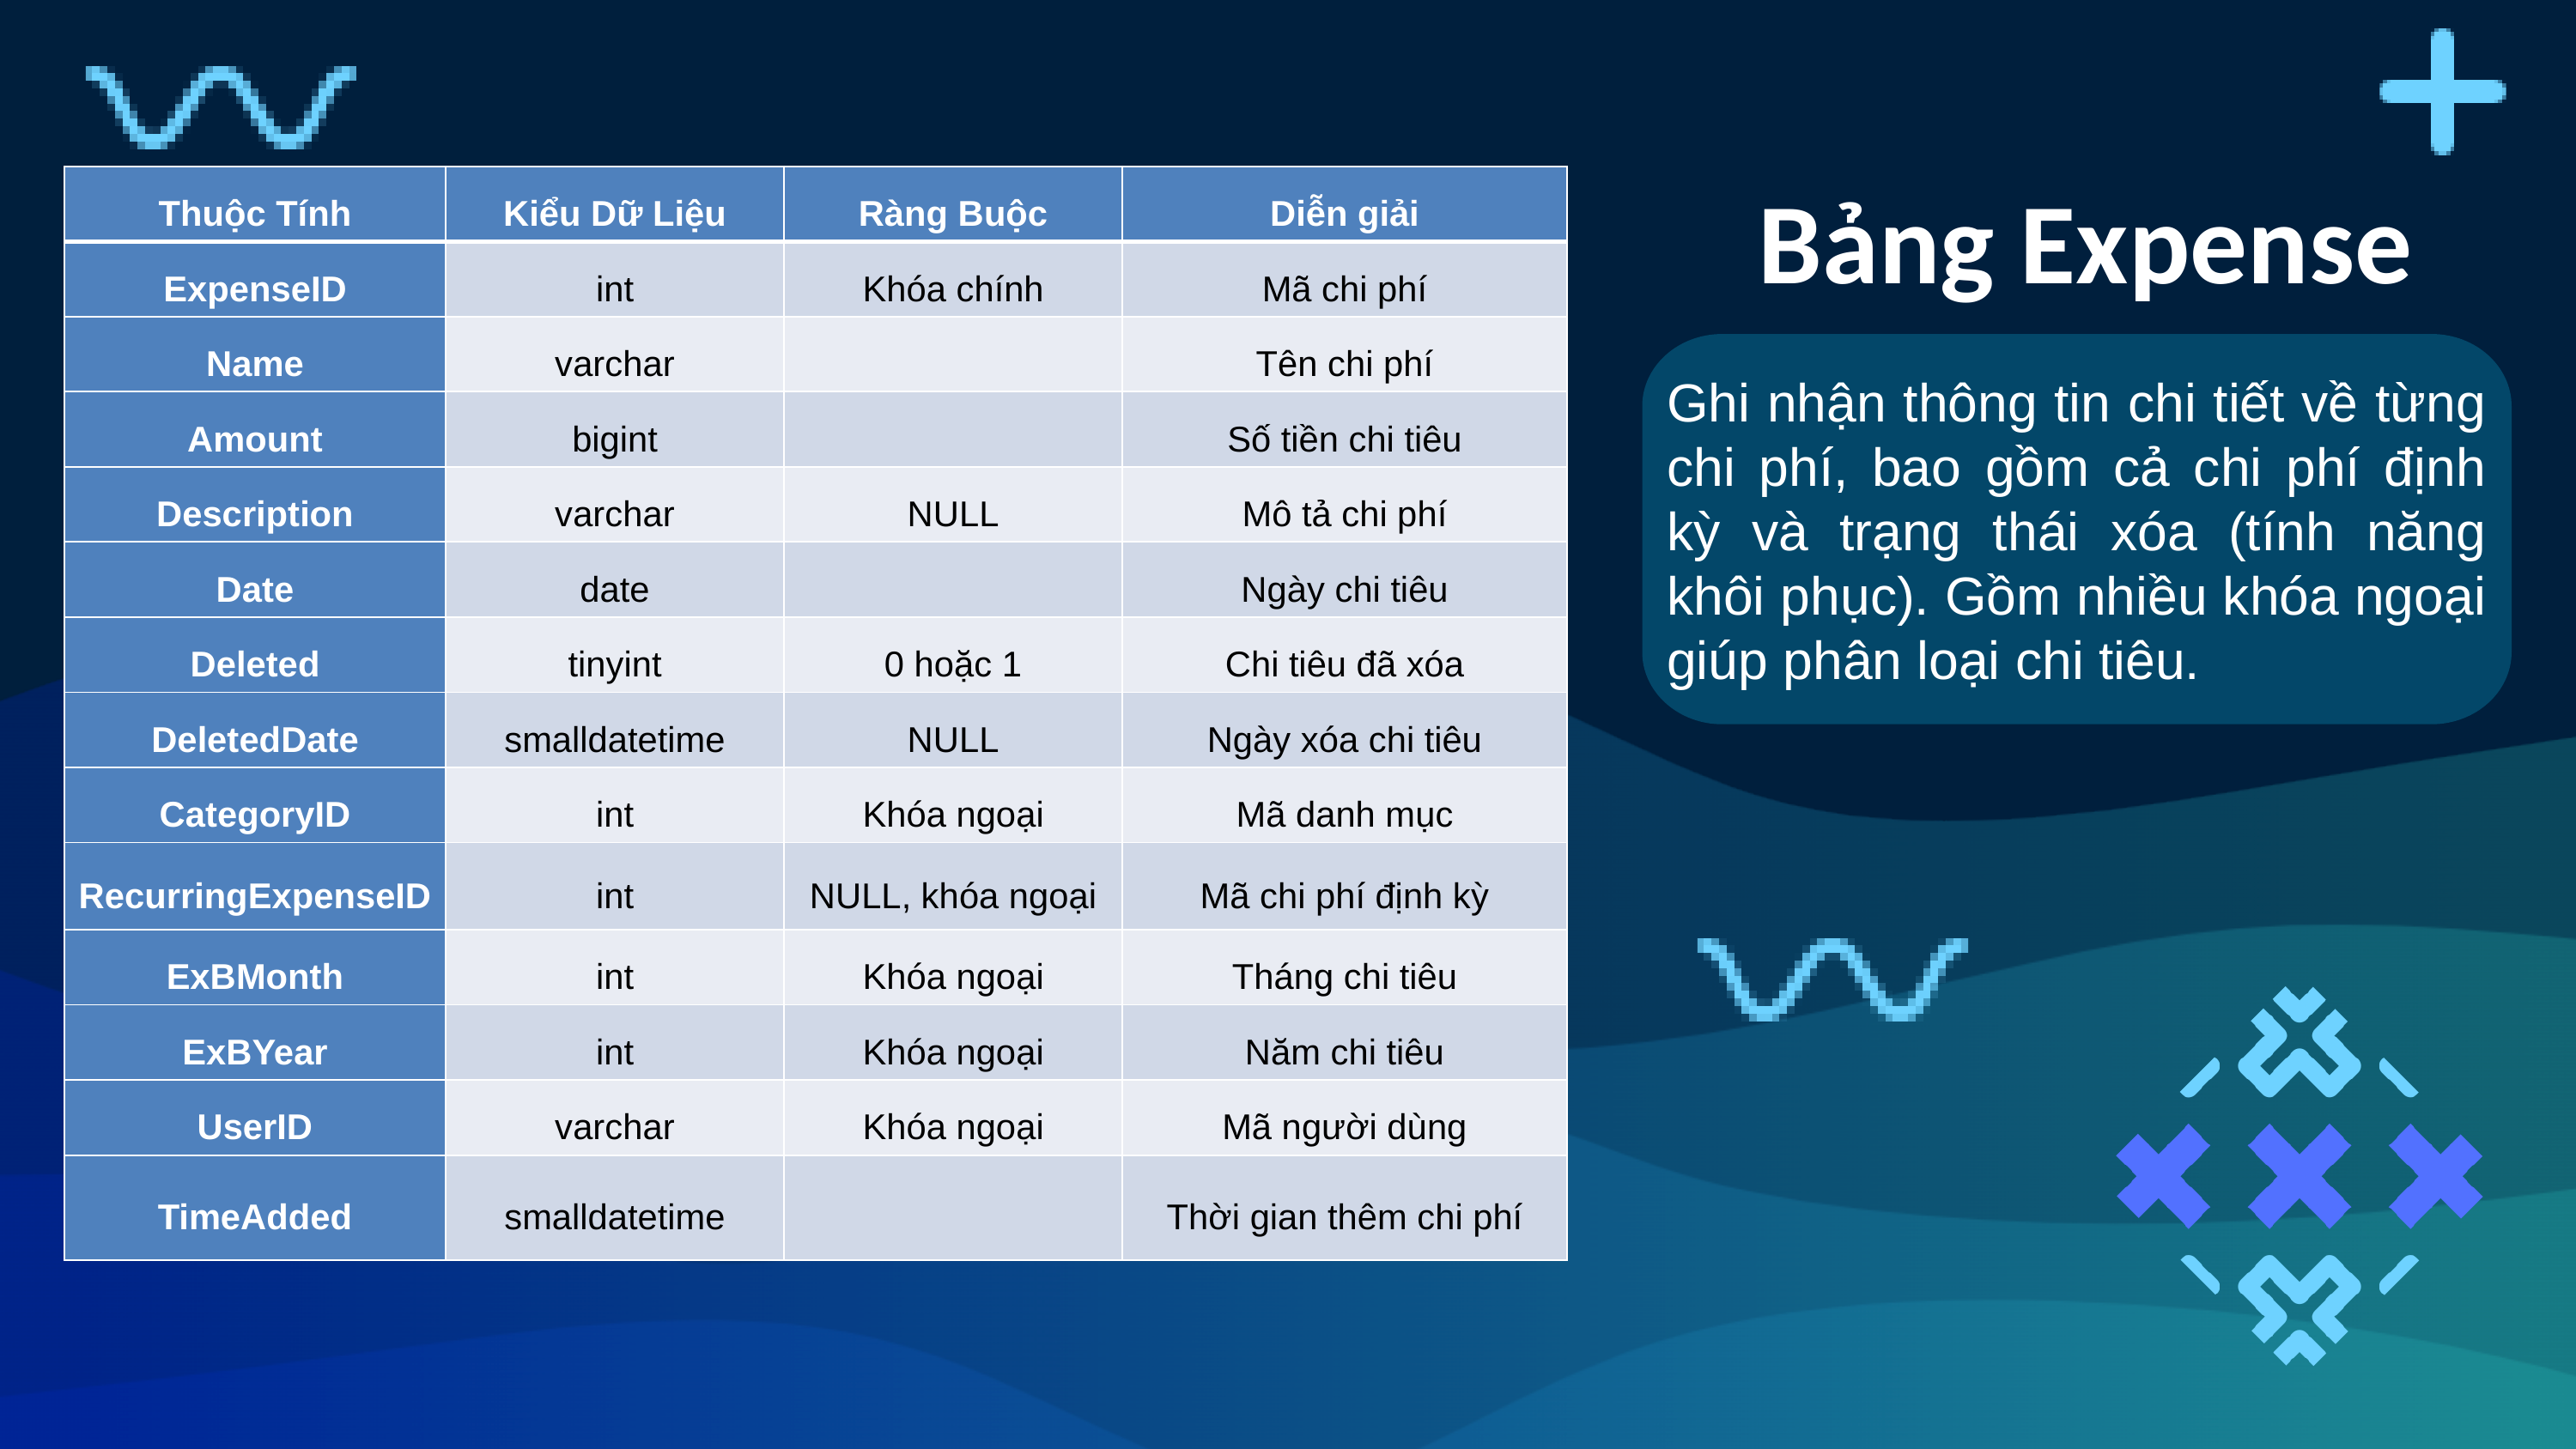

| Thuộc Tính | Kiểu Dữ Liệu | Ràng Buộc | Diễn giải |
| --- | --- | --- | --- |
| ExpenseID | int | Khóa chính | Mã chi phí |
| Name | varchar |  | Tên chi phí |
| Amount | bigint |  | Số tiền chi tiêu |
| Description | varchar | NULL | Mô tả chi phí |
| Date | date |  | Ngày chi tiêu |
| Deleted | tinyint | 0 hoặc 1 | Chi tiêu đã xóa |
| DeletedDate | smalldatetime | NULL | Ngày xóa chi tiêu |
| CategoryID | int | Khóa ngoại | Mã danh mục |
| RecurringExpenseID | int | NULL, khóa ngoại | Mã chi phí định kỳ |
| ExBMonth | int | Khóa ngoại | Tháng chi tiêu |
| ExBYear | int | Khóa ngoại | Năm chi tiêu |
| UserID | varchar | Khóa ngoại | Mã người dùng |
| TimeAdded | smalldatetime |  | Thời gian thêm chi phí |
Bảng Expense

Ghi nhận thông tin chi tiết về từng chi phí, bao gồm cả chi phí định kỳ và trạng thái xóa (tính năng khôi phục). Gồm nhiều khóa ngoại giúp phân loại chi tiêu.